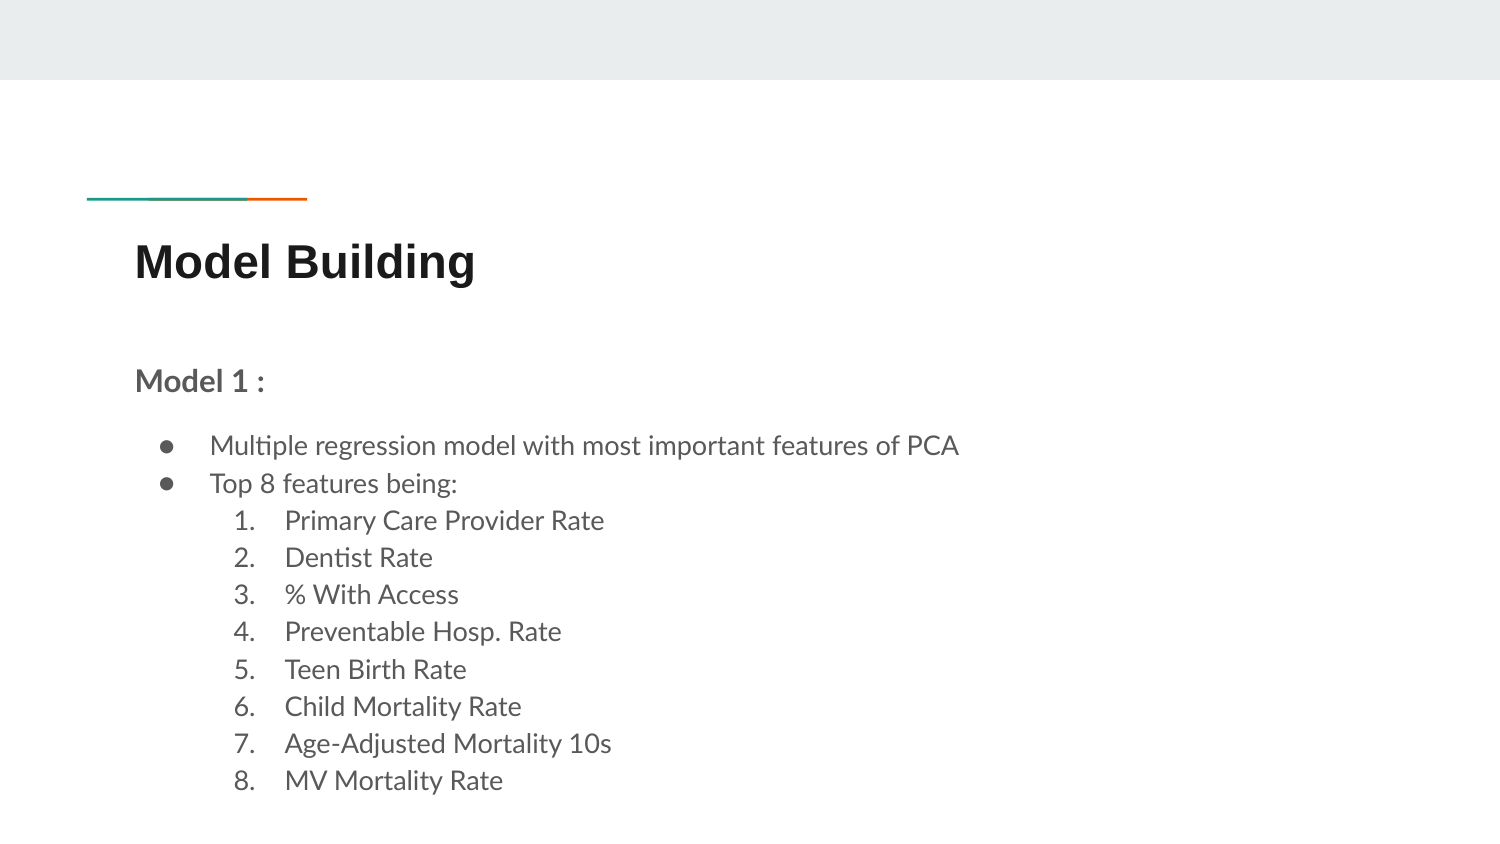

# Model Building
Model 1 :
Multiple regression model with most important features of PCA
Top 8 features being:
Primary Care Provider Rate
Dentist Rate
% With Access
Preventable Hosp. Rate
Teen Birth Rate
Child Mortality Rate
Age-Adjusted Mortality 10s
MV Mortality Rate